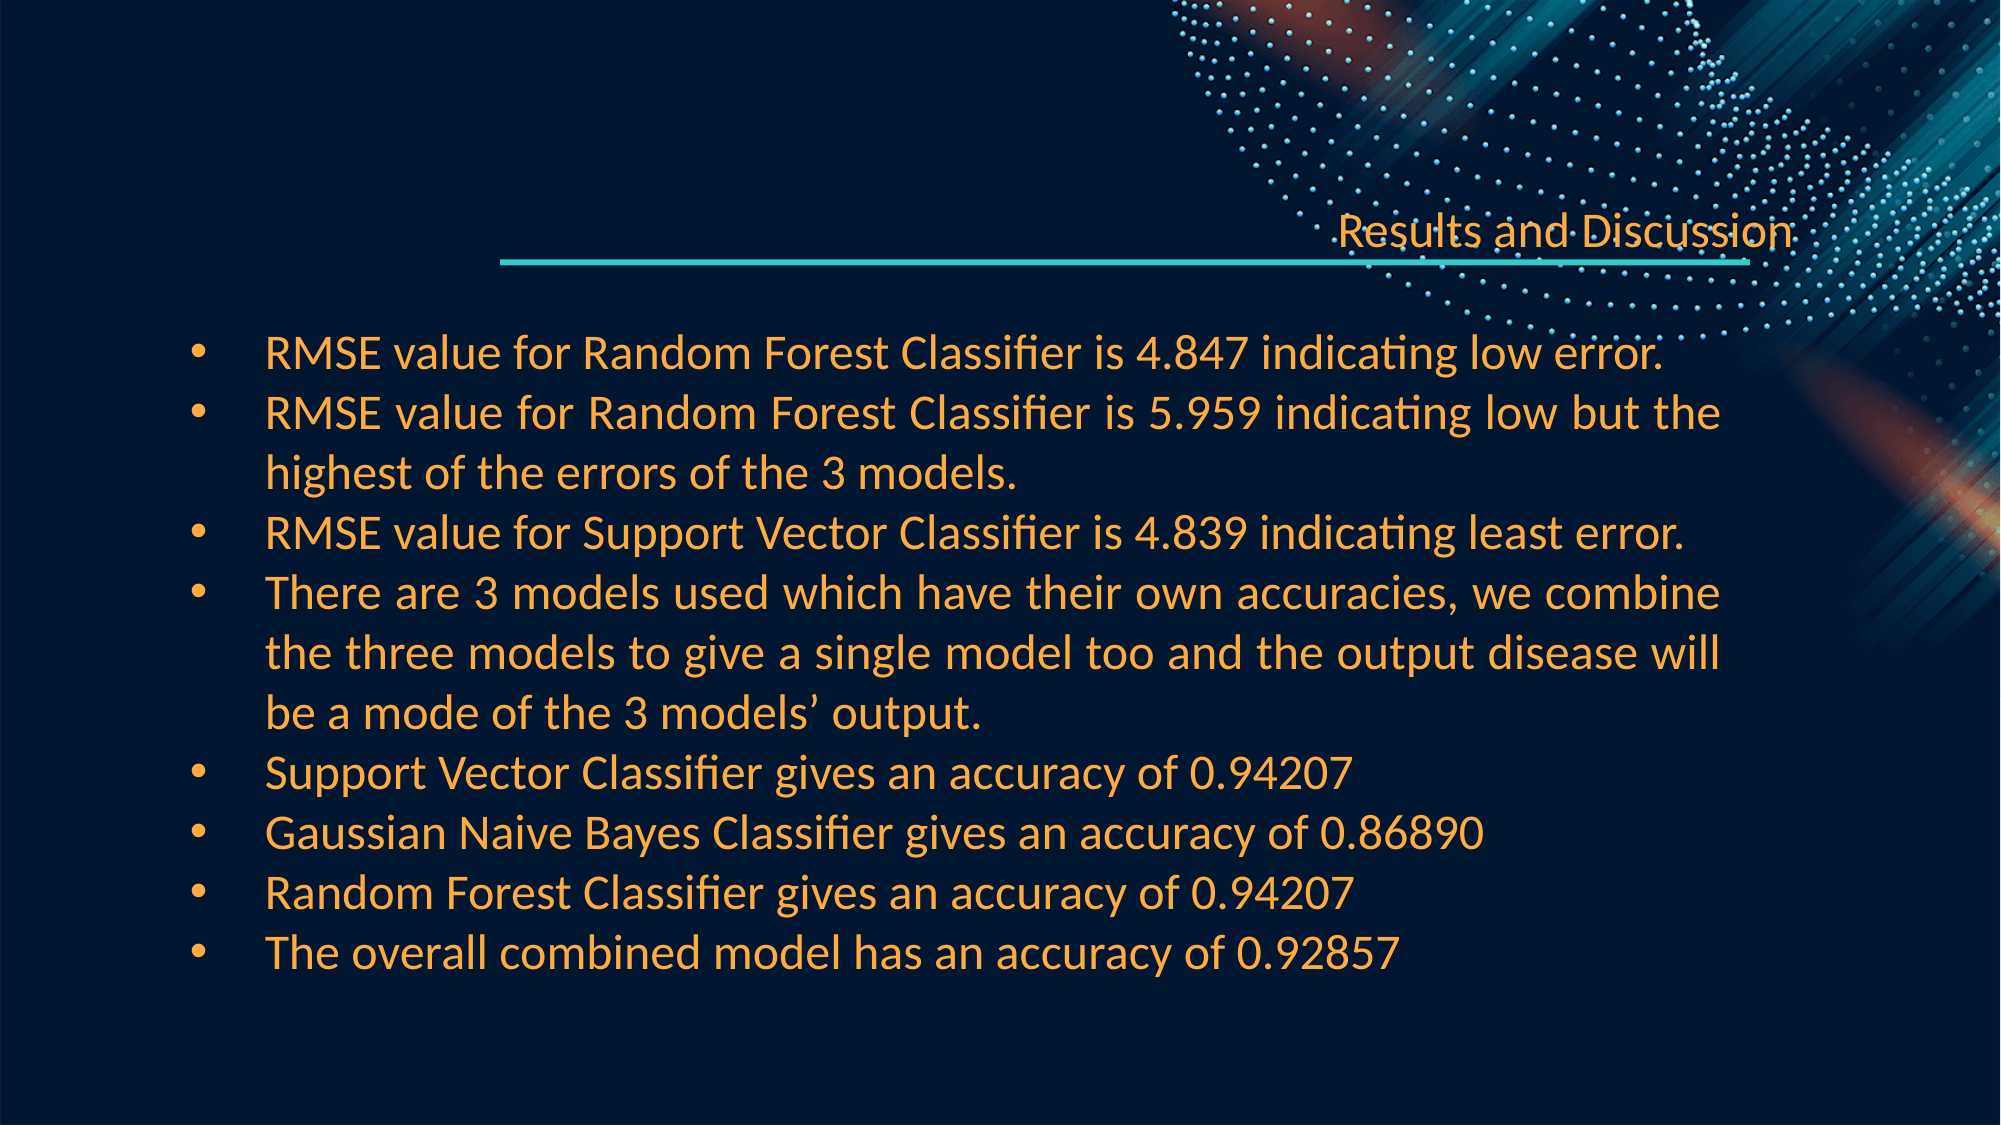

Results and Discussion

RMSE value for Random Forest Classifier is 4.847 indicating low error.
RMSE value for Random Forest Classifier is 5.959 indicating low but the highest of the errors of the 3 models.
RMSE value for Support Vector Classifier is 4.839 indicating least error.
There are 3 models used which have their own accuracies, we combine the three models to give a single model too and the output disease will be a mode of the 3 models’ output.
Support Vector Classifier gives an accuracy of 0.94207
Gaussian Naive Bayes Classifier gives an accuracy of 0.86890
Random Forest Classifier gives an accuracy of 0.94207
The overall combined model has an accuracy of 0.92857